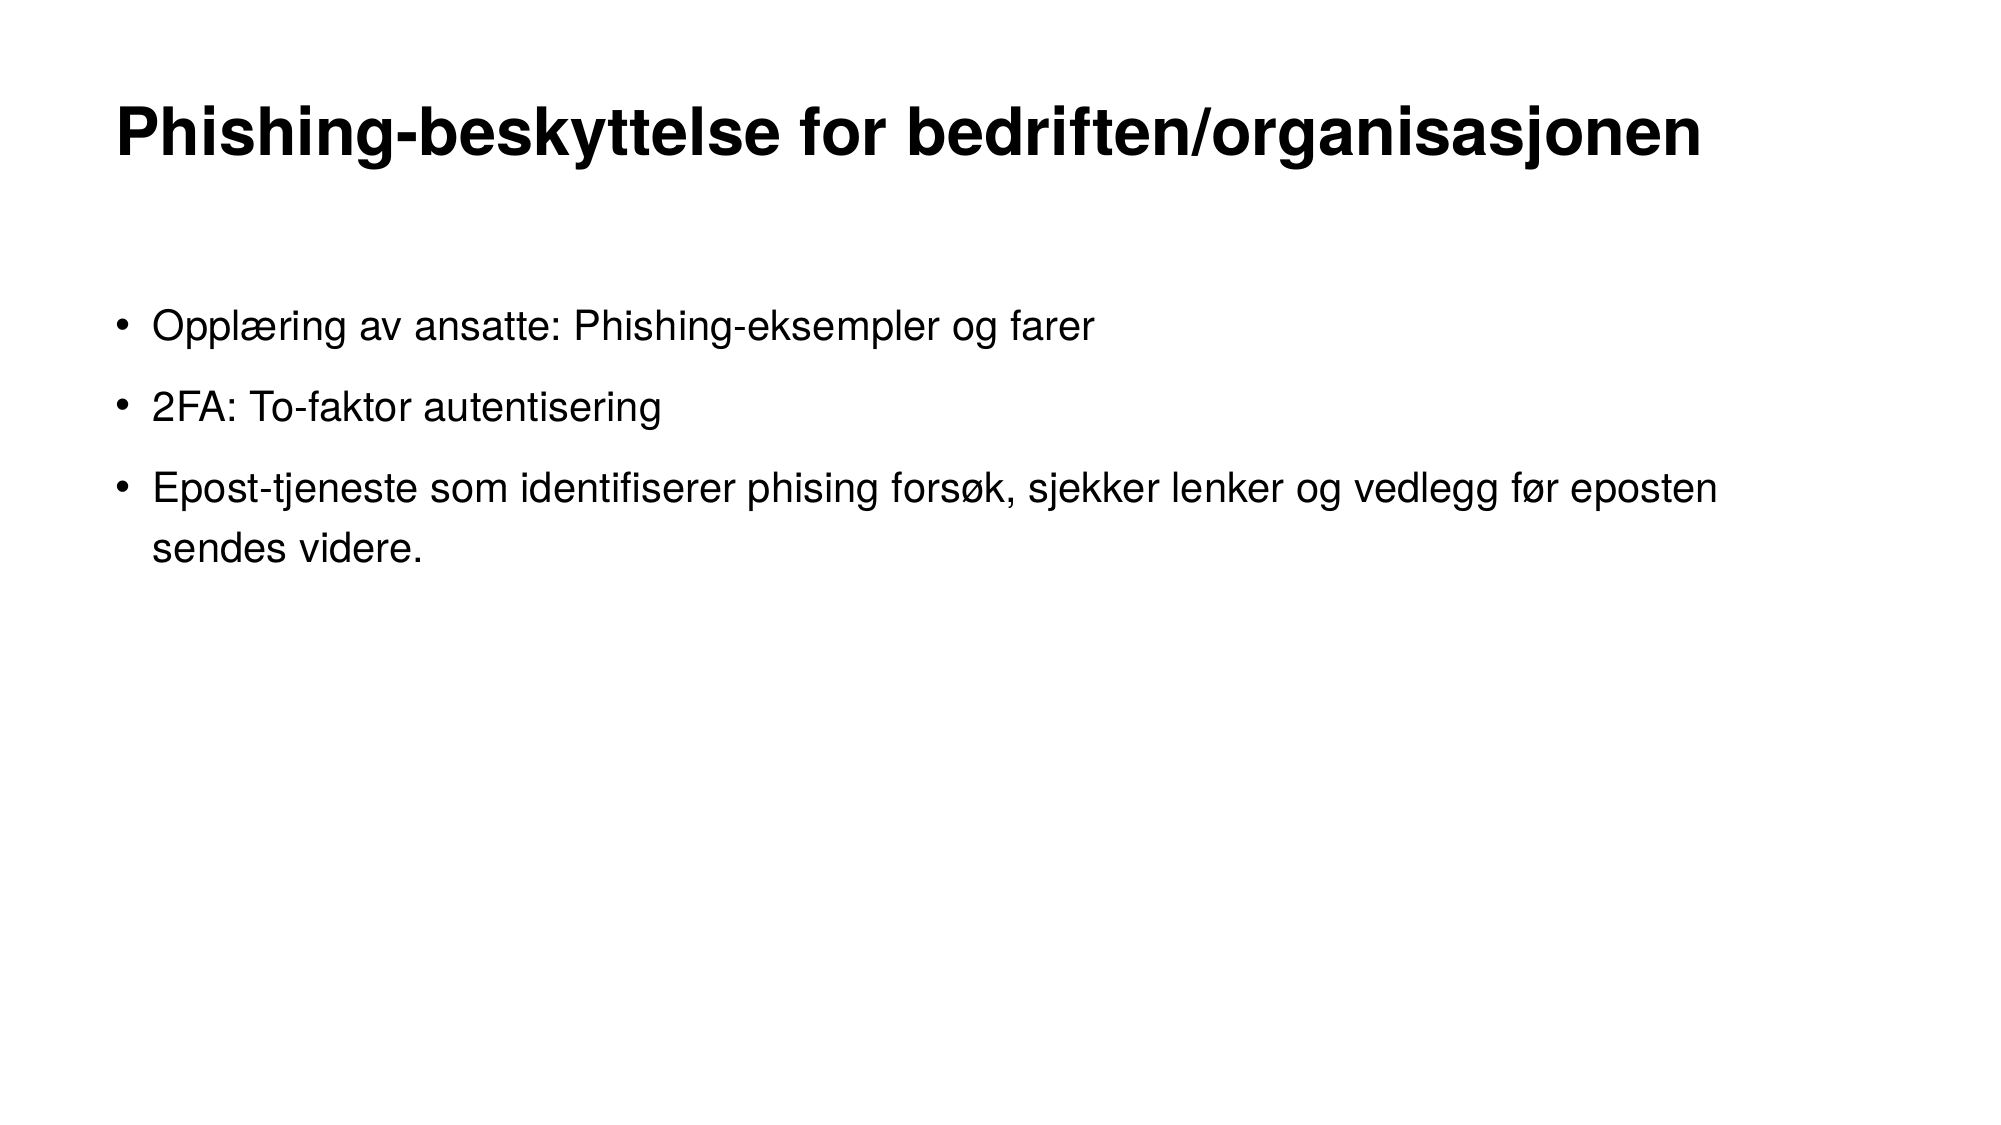

# Phishing-beskyttelse for bedriften/organisasjonen
Opplæring av ansatte: Phishing-eksempler og farer
2FA: To-faktor autentisering
Epost-tjeneste som identifiserer phising forsøk, sjekker lenker og vedlegg før eposten sendes videre.